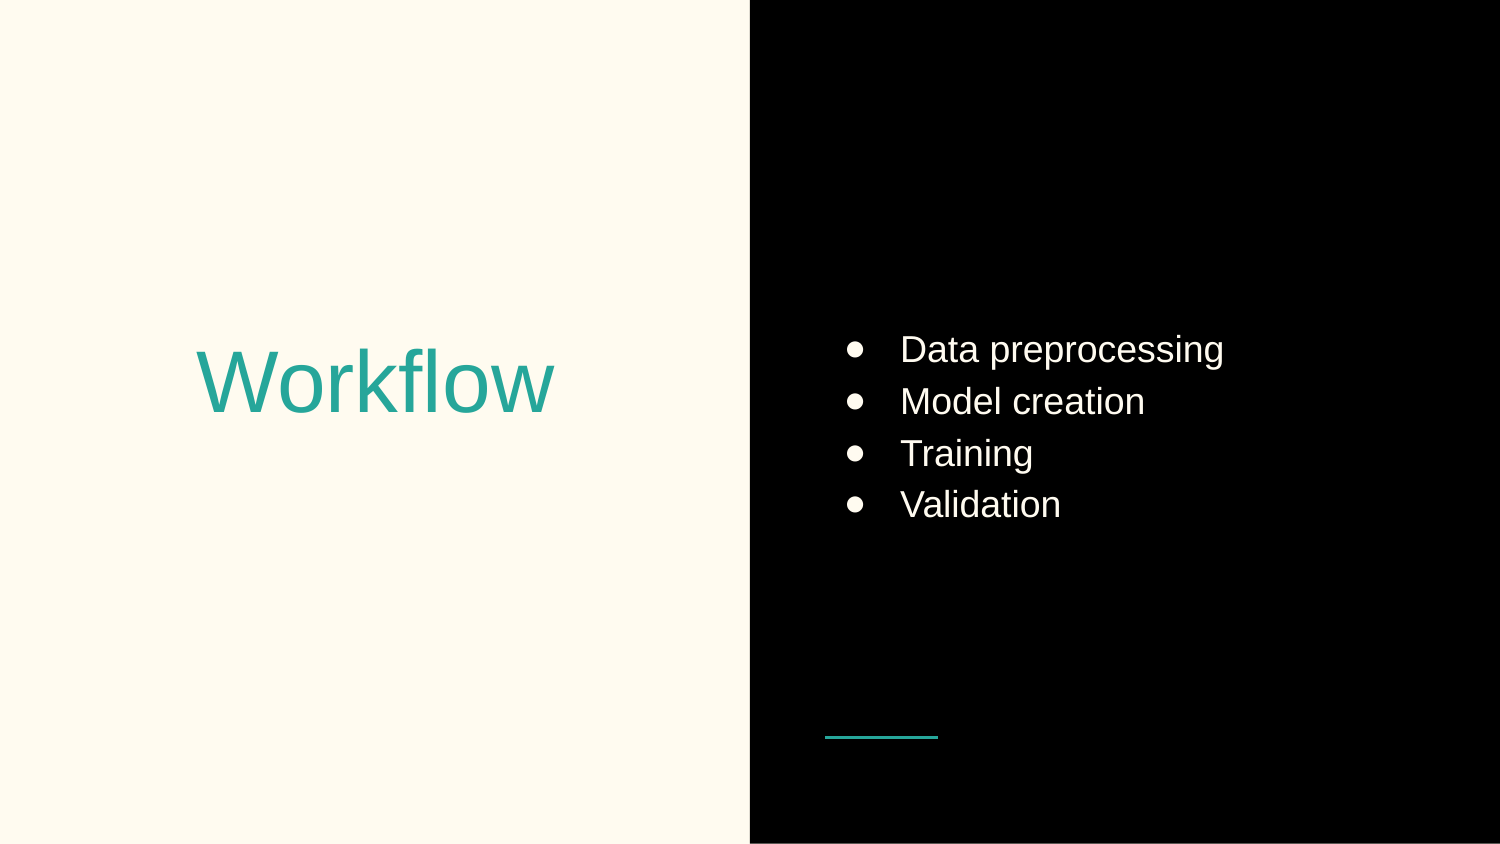

Data preprocessing
Model creation
Training
Validation
# Workflow